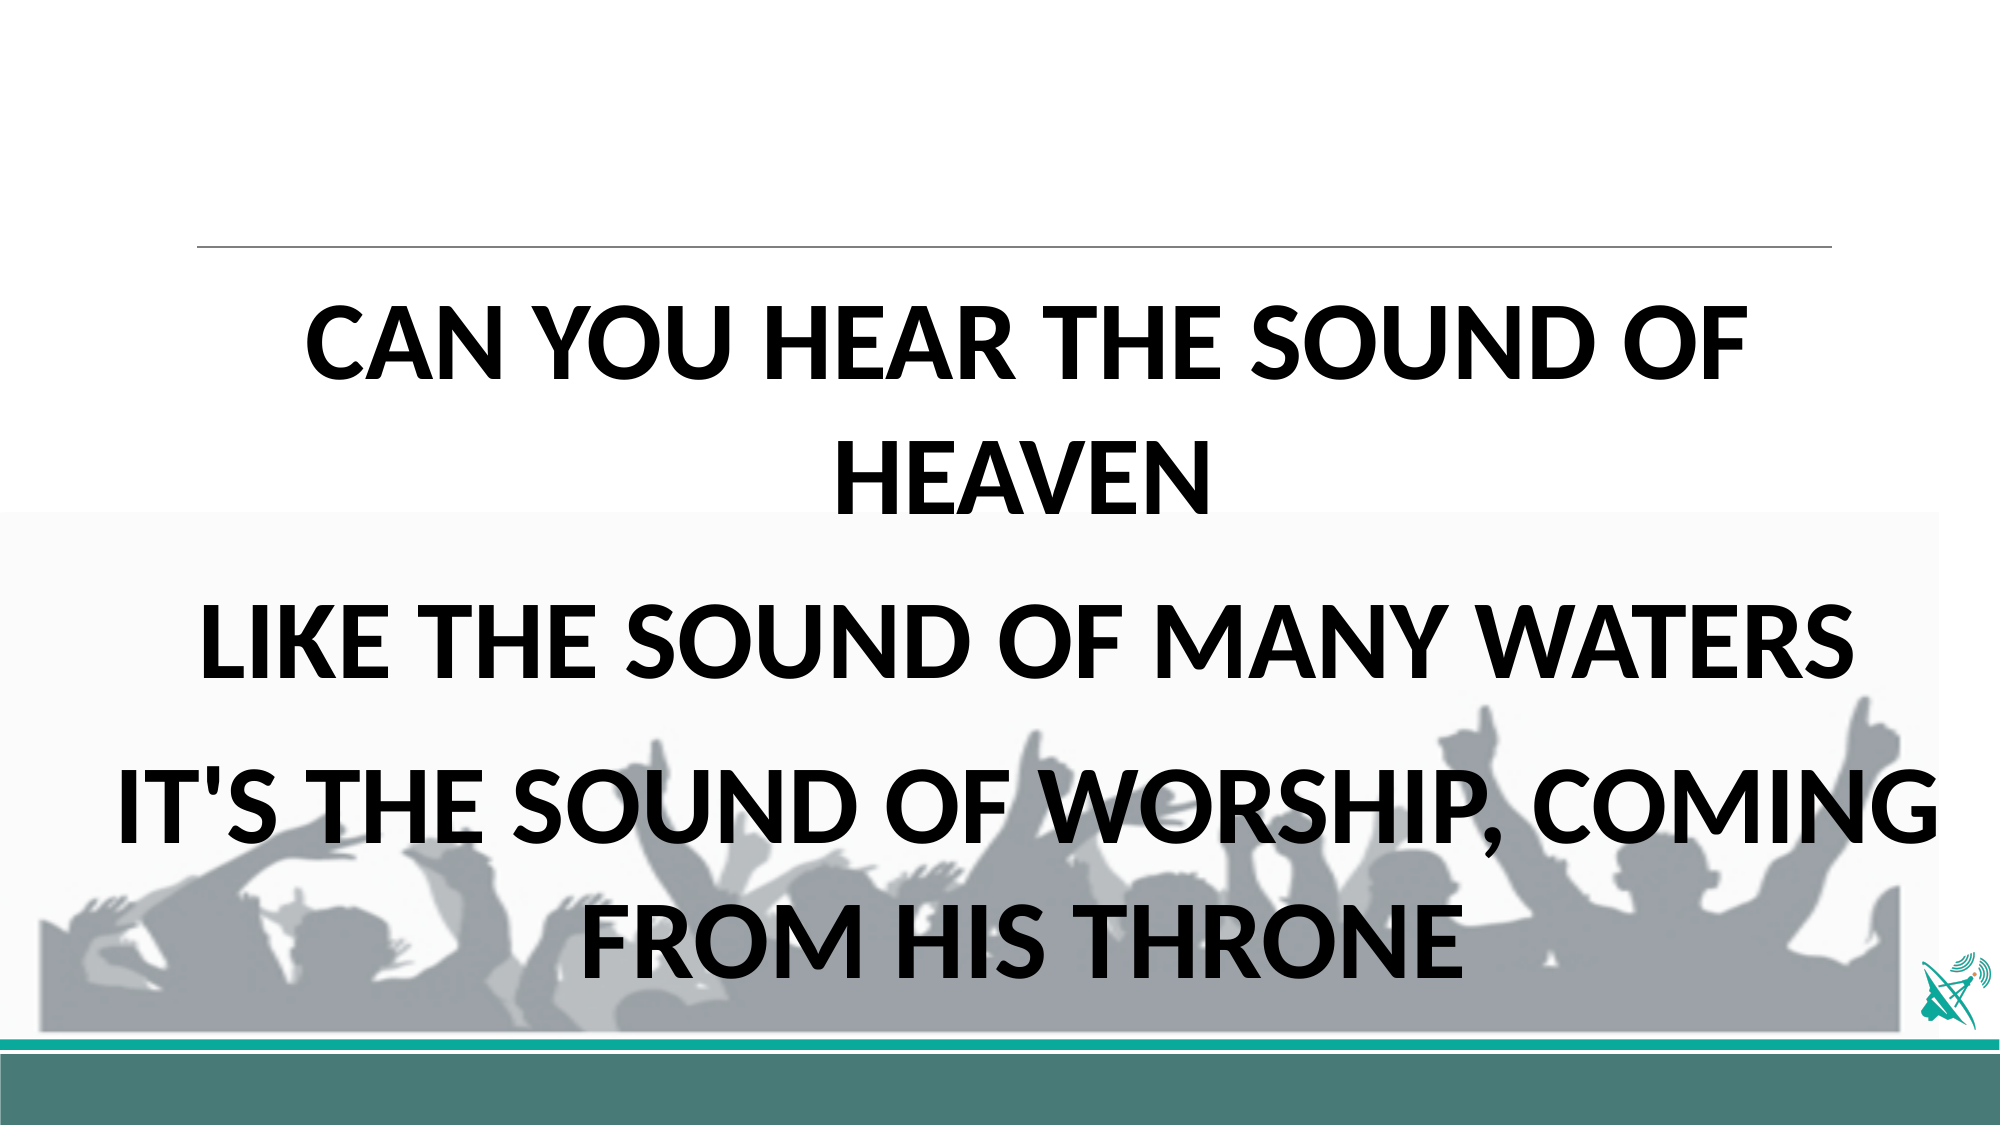

CAN YOU HEAR THE SOUND OF HEAVEN
LIKE THE SOUND OF MANY WATERS
IT'S THE SOUND OF WORSHIP, COMING FROM HIS THRONE